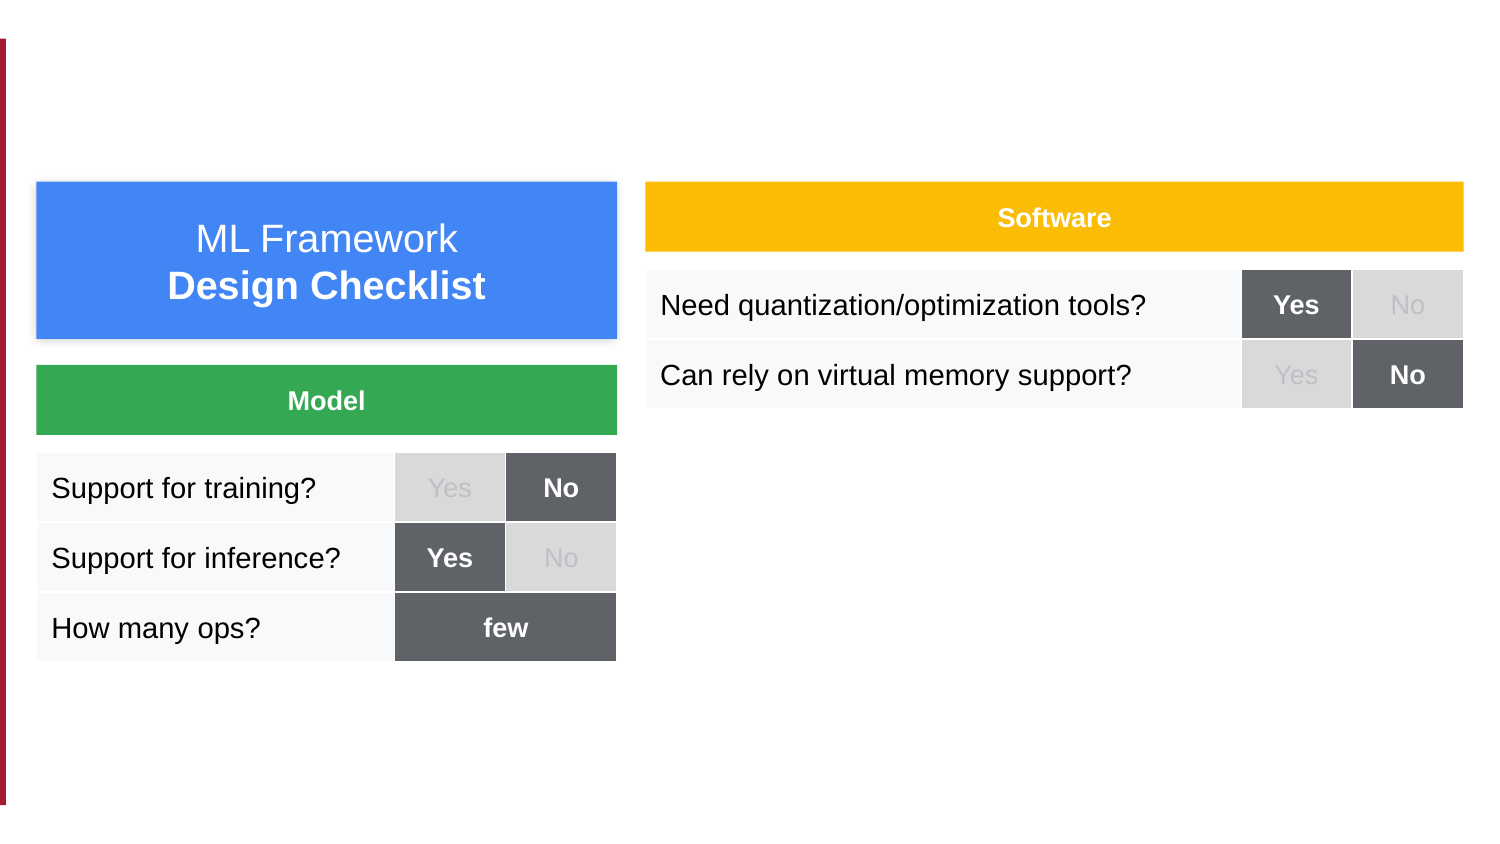

ML Framework
Design Checklist
Software
Yes
No
Need quantization/optimization tools?
Yes
Yes
No
Can rely on virtual memory support?
Model
Support for training?
Yes
No
Support for inference?
Yes
No
How many ops?
few